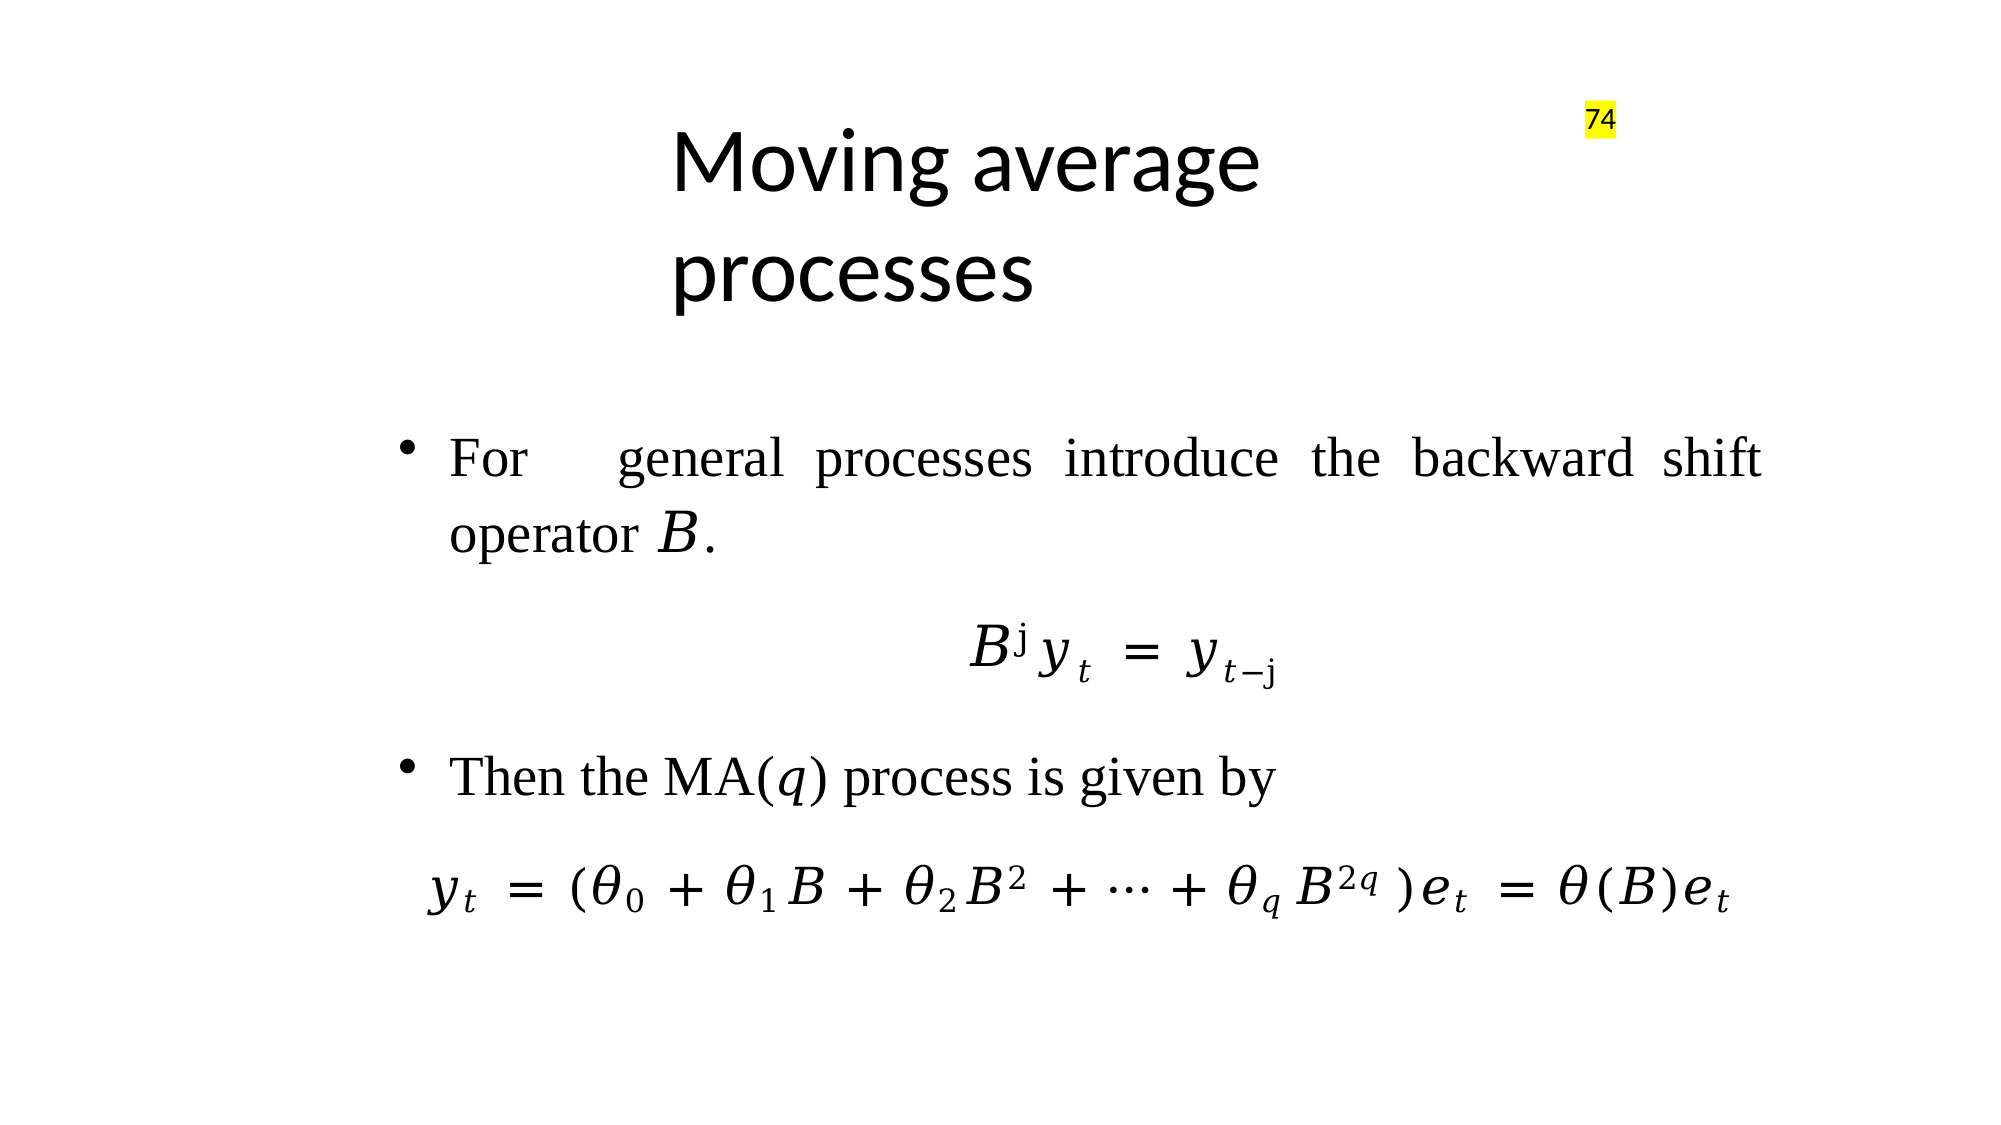

# Moving average processes
74

For	general	processes	introduce	the	backward  shift operator 𝐵.
𝐵j𝑦𝑡 = 𝑦𝑡−j
Then the MA(𝑞) process is given by
𝑦𝑡  = (𝜃0  + 𝜃1𝐵 + 𝜃2𝐵2  + ⋯ + 𝜃𝑞𝐵2𝑞 )𝑒𝑡  = 𝜃(𝐵)𝑒𝑡